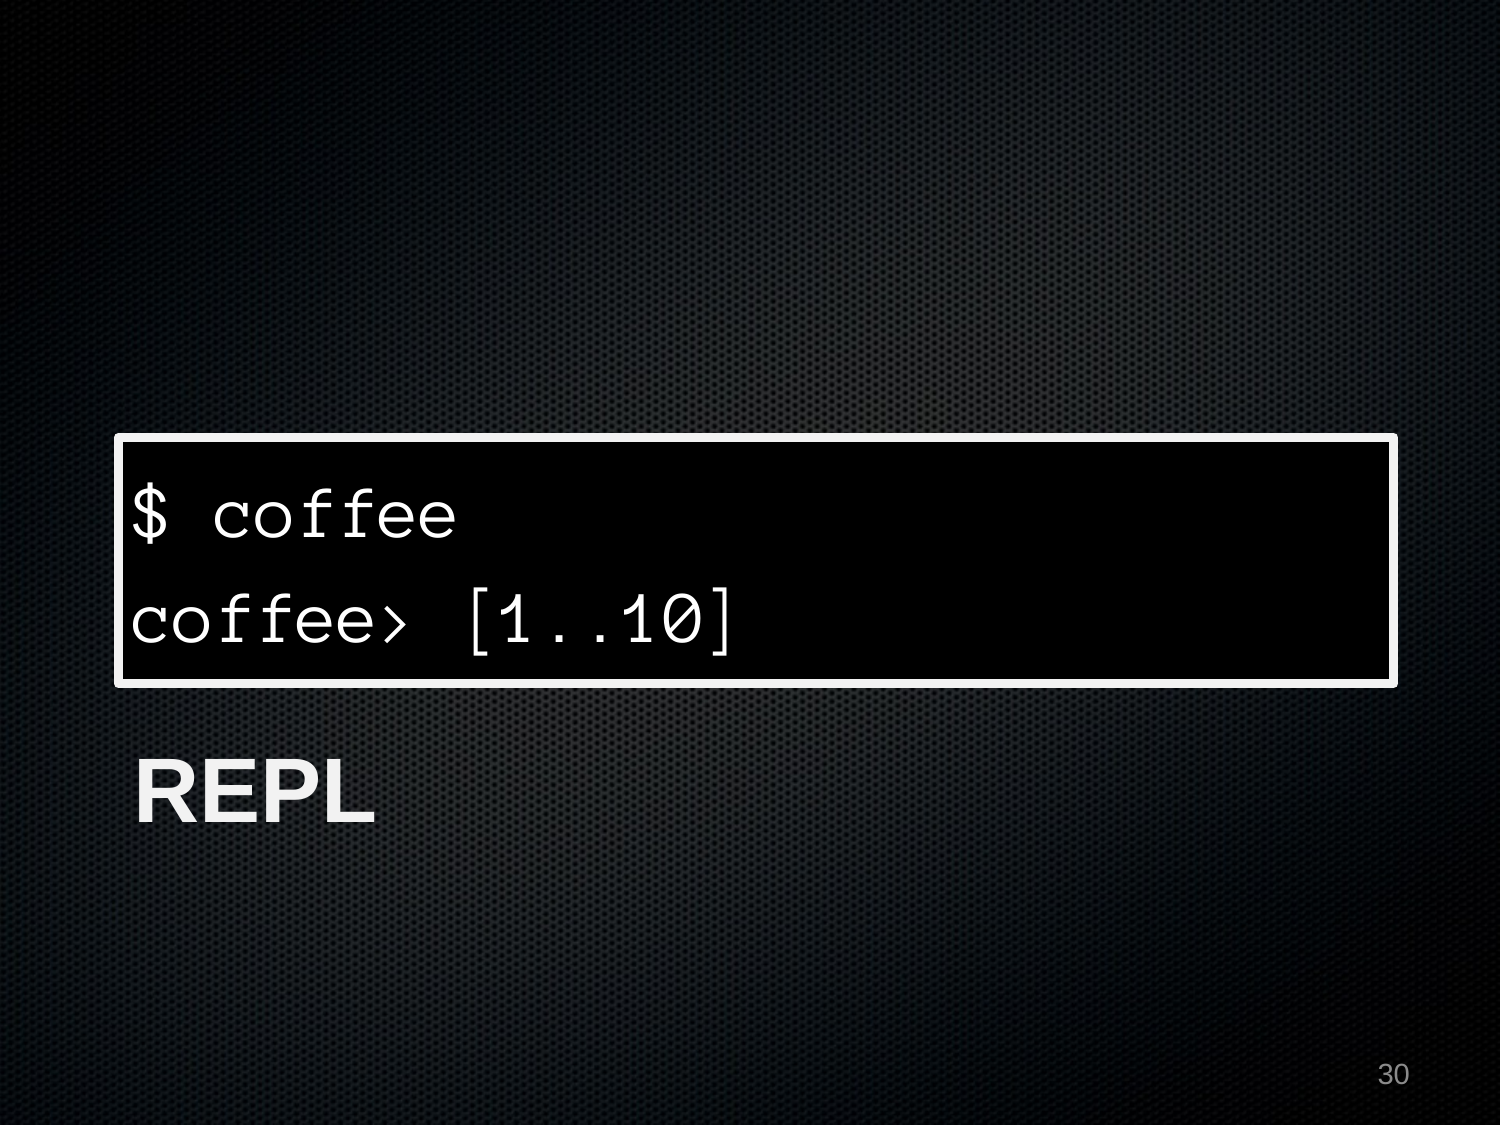

$ coffee
coffee> [1..10]
# REPL
30